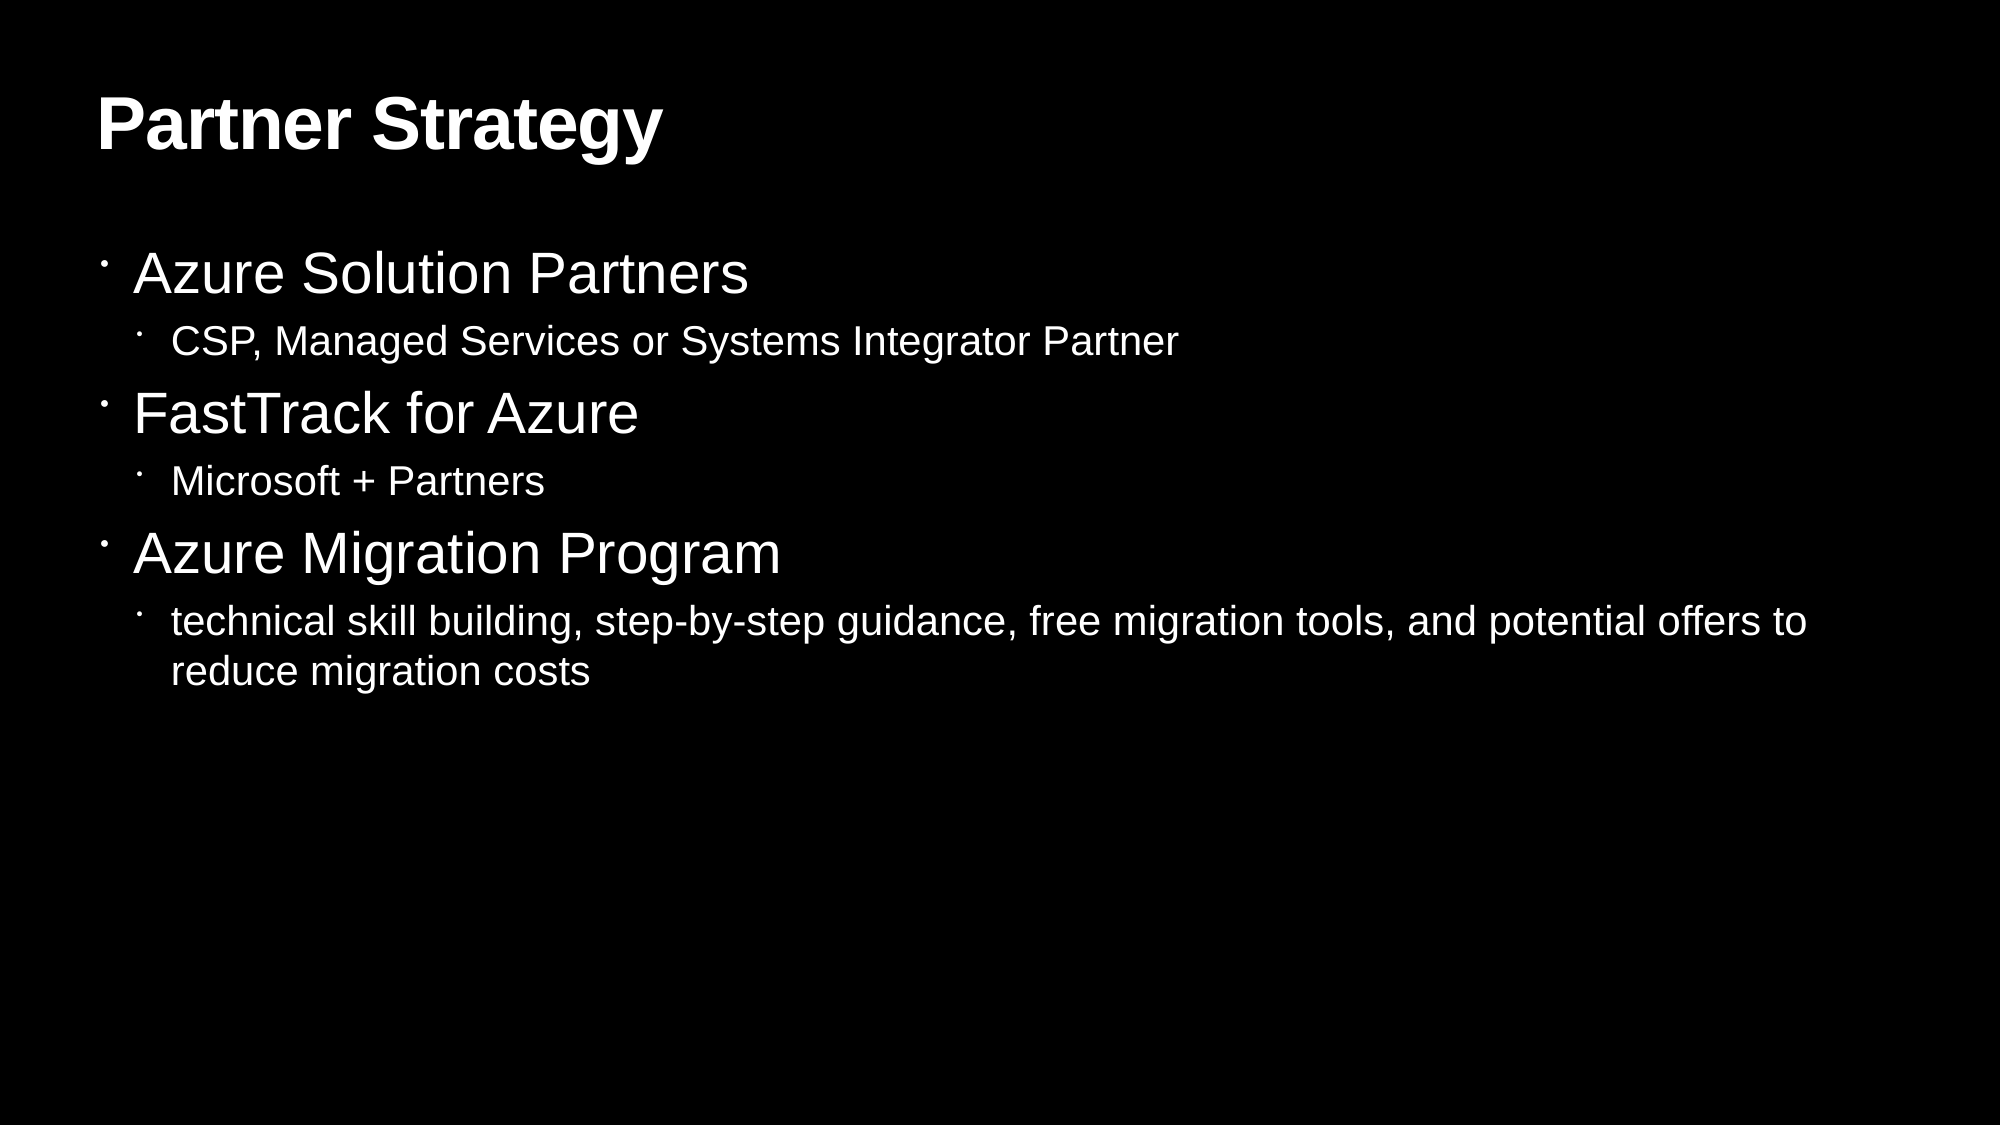

# Partner Strategy
Azure Solution Partners
CSP, Managed Services or Systems Integrator Partner
FastTrack for Azure
Microsoft + Partners
Azure Migration Program
technical skill building, step-by-step guidance, free migration tools, and potential offers to reduce migration costs